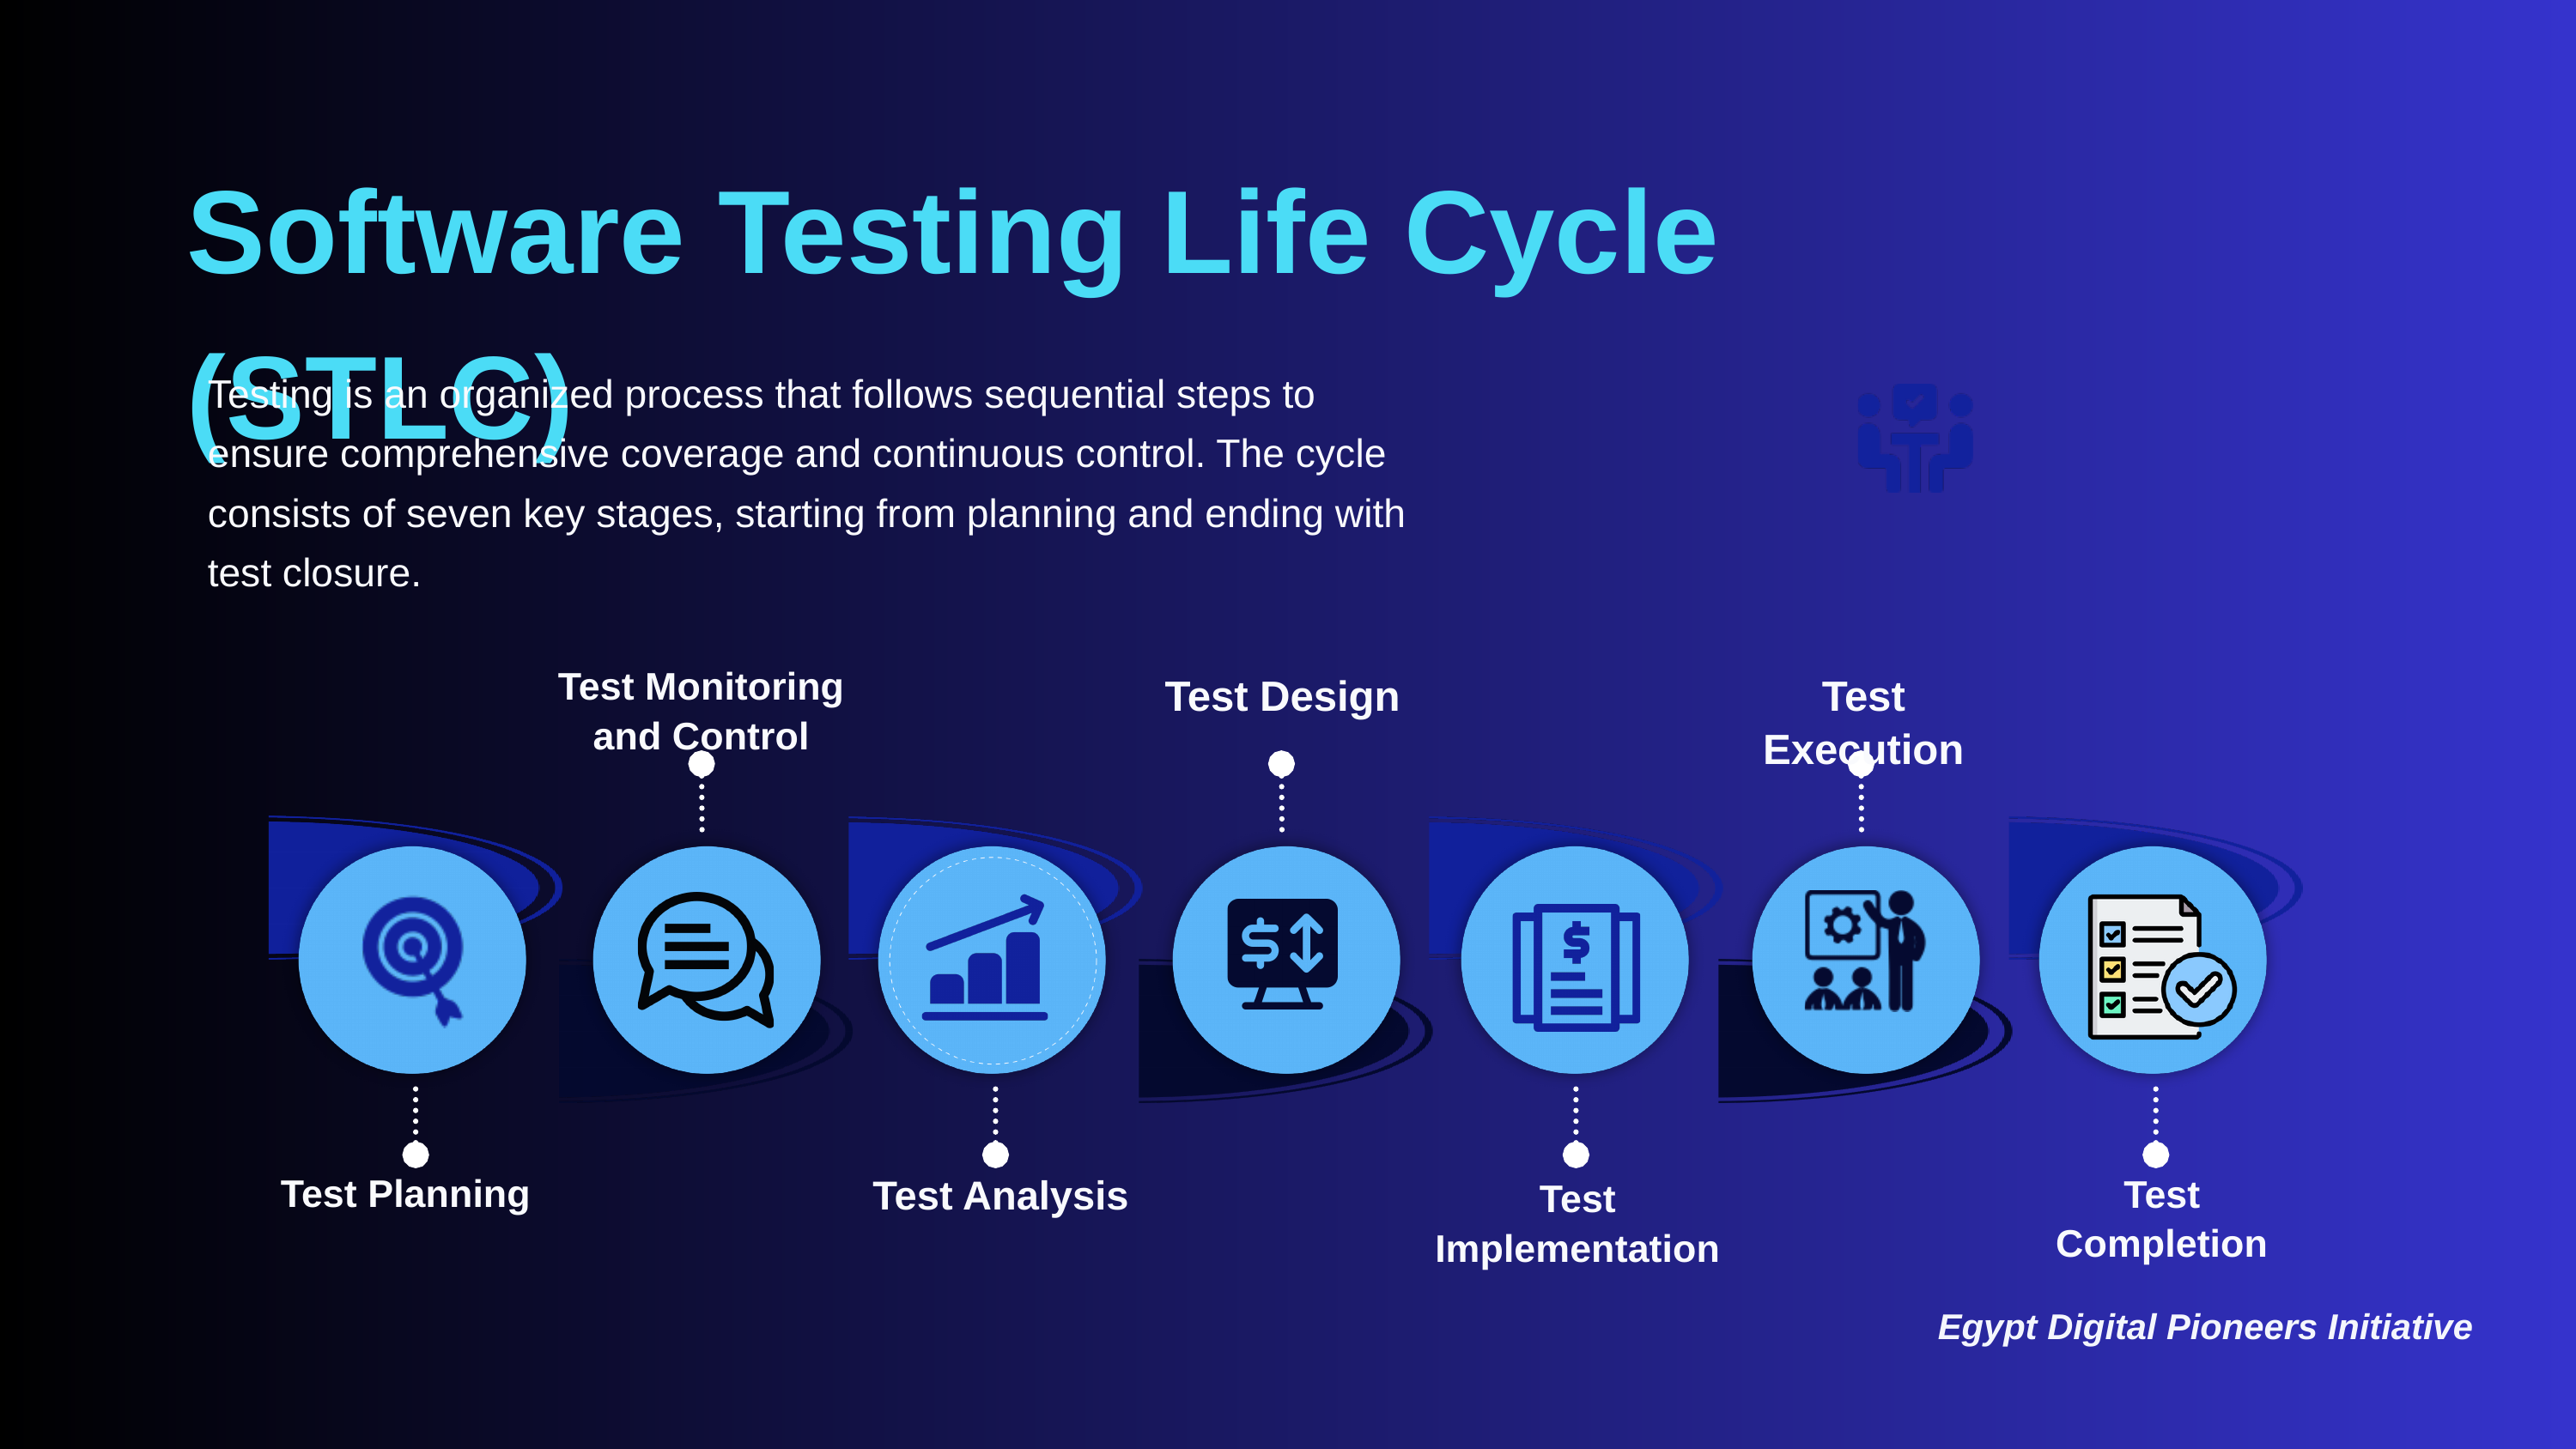

Software Testing Life Cycle (STLC)

Testing is an organized process that follows sequential steps to ensure comprehensive coverage and continuous control. The cycle consists of seven key stages, starting from planning and ending with test closure.

Test Monitoring and Control
Test Design
Test Execution

Test Planning
Test Analysis
Test Completion
Test Implementation
Egypt Digital Pioneers Initiative